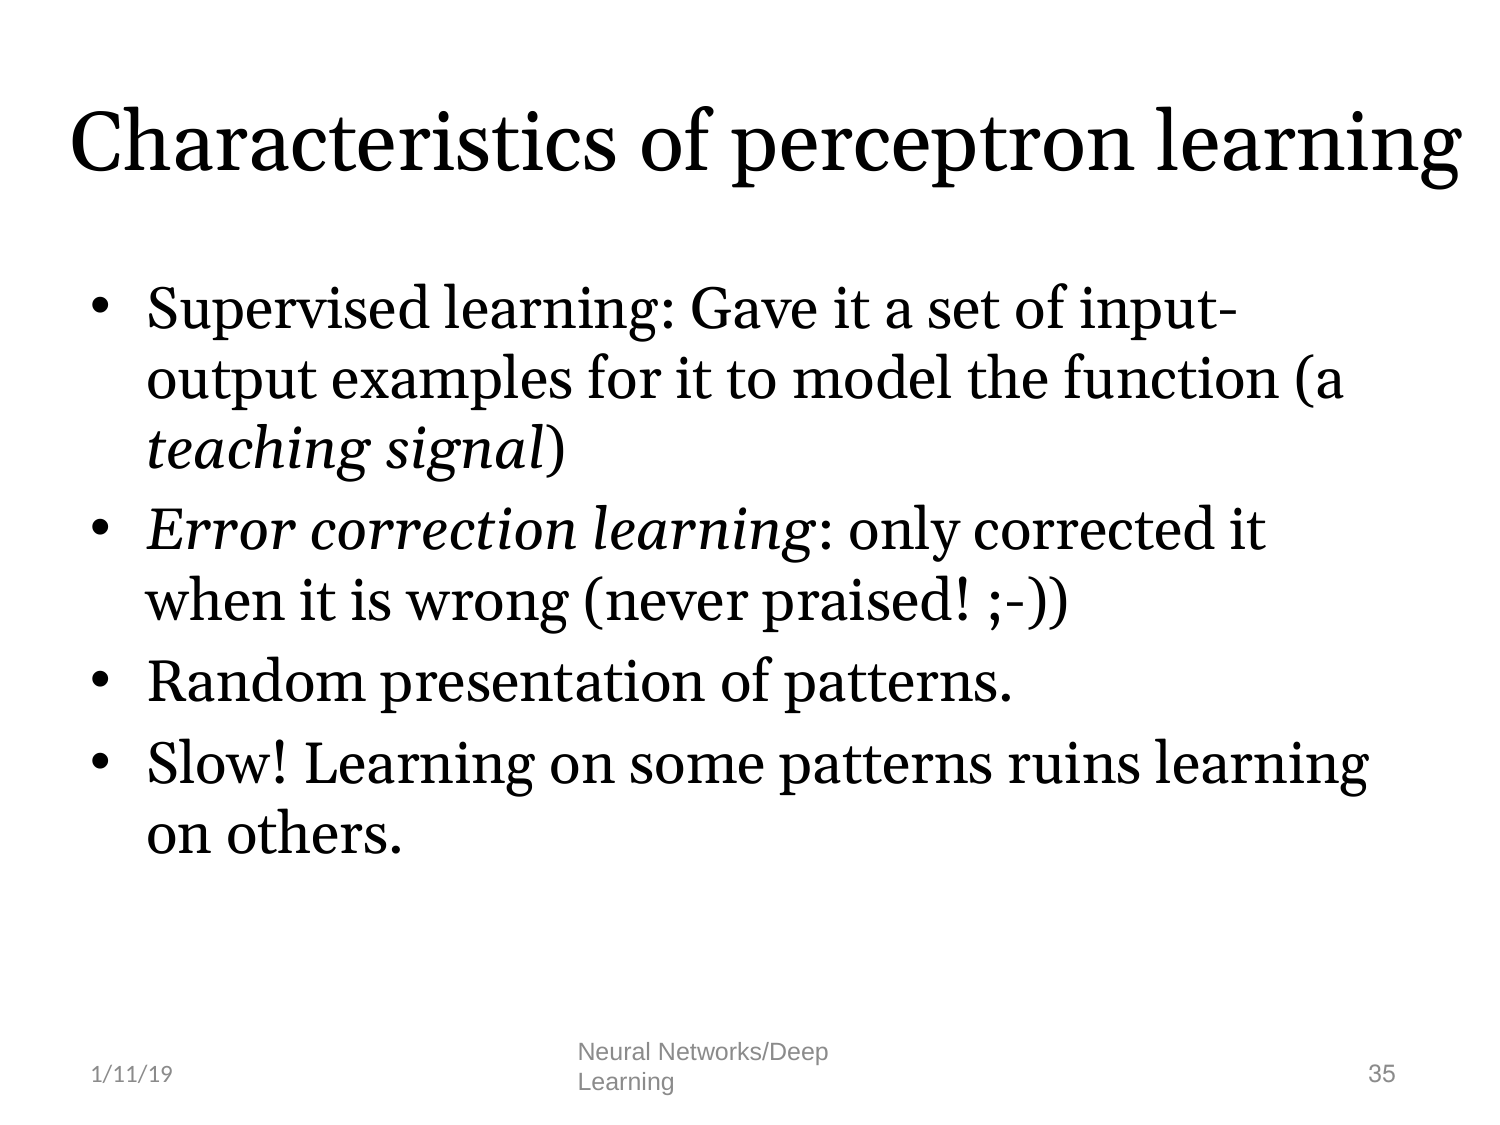

# Characteristics of perceptron learning
Supervised learning: Gave it a set of input-output examples for it to model the function (a teaching signal)
Error correction learning: only corrected it when it is wrong (never praised! ;-))
Random presentation of patterns.
Slow! Learning on some patterns ruins learning on others.

Neural Networks/Deep Learning
35
1/11/19